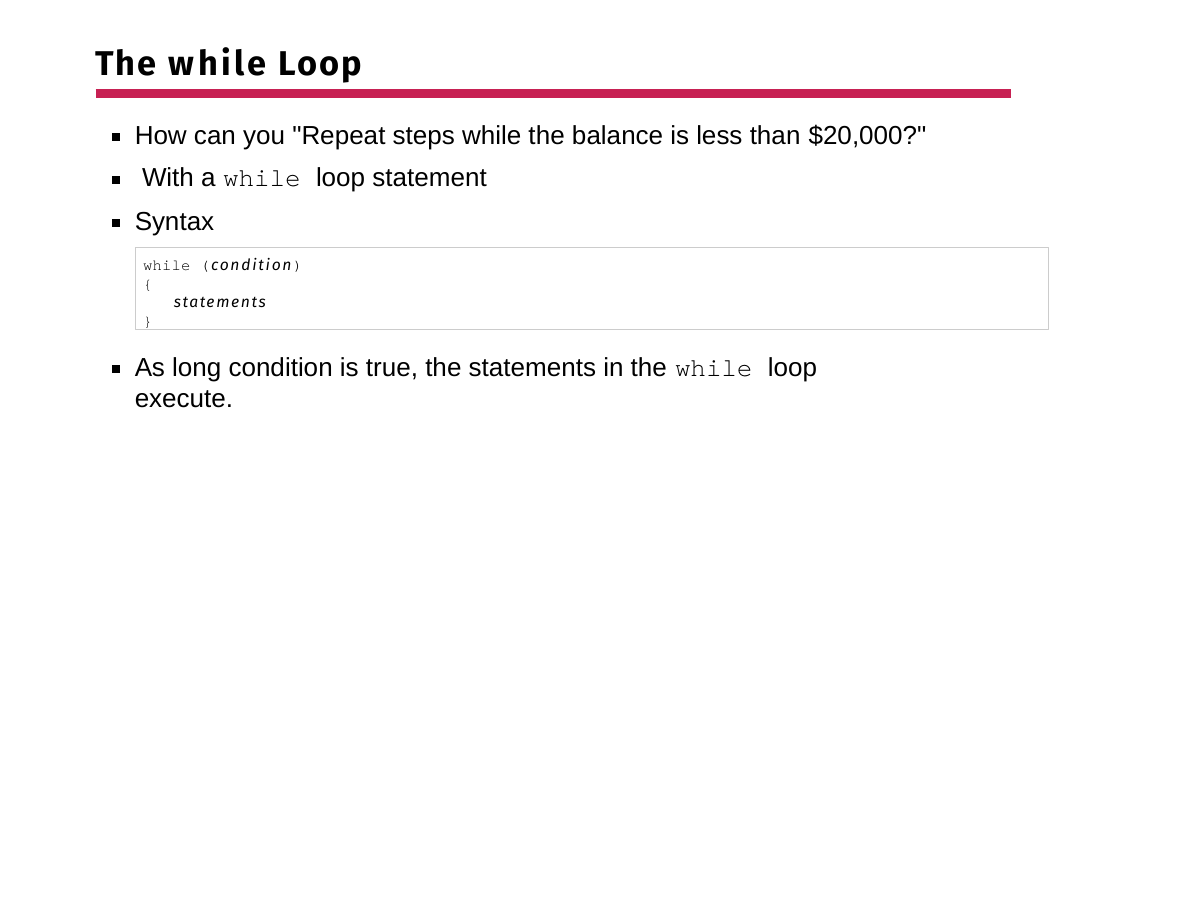

# The while Loop
How can you "Repeat steps while the balance is less than $20,000?"  With a while loop statement
Syntax

while (condition)
{
statements
}
As long condition is true, the statements in the while loop execute.